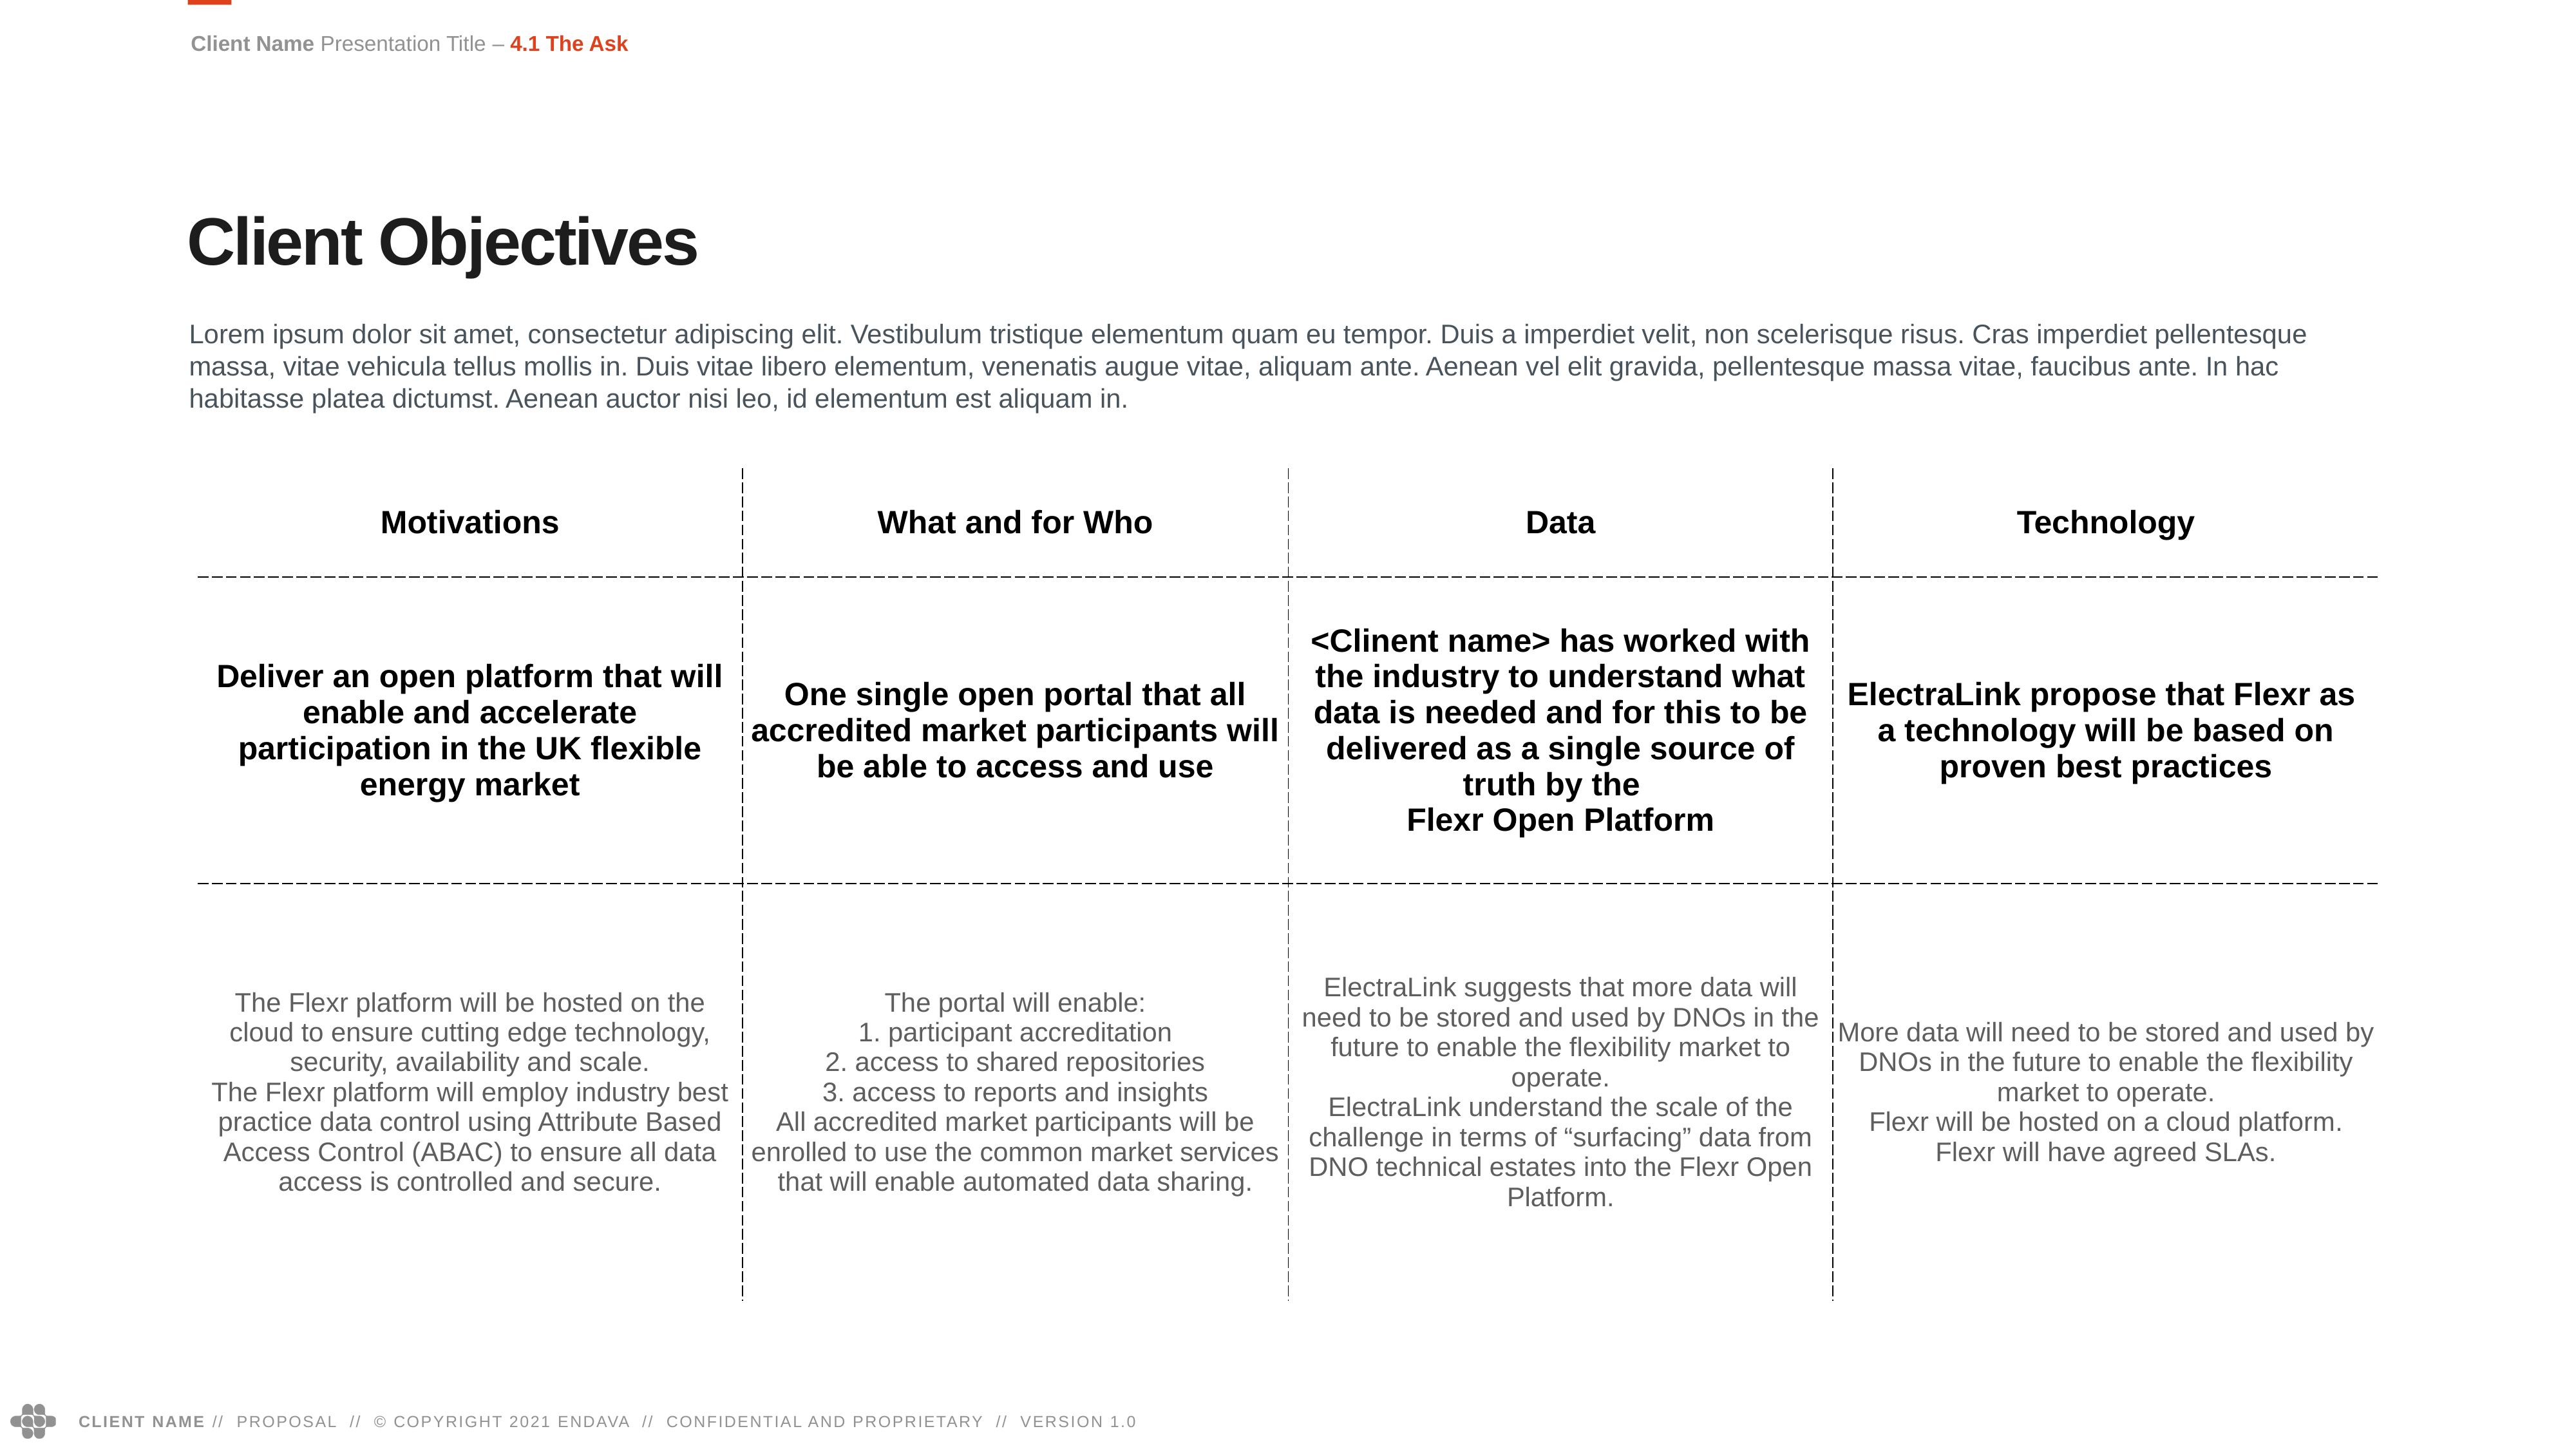

Client Name Presentation Title – 4.1 The Ask
Client Objectives
Lorem ipsum dolor sit amet, consectetur adipiscing elit. Vestibulum tristique elementum quam eu tempor. Duis a imperdiet velit, non scelerisque risus. Cras imperdiet pellentesque massa, vitae vehicula tellus mollis in. Duis vitae libero elementum, venenatis augue vitae, aliquam ante. Aenean vel elit gravida, pellentesque massa vitae, faucibus ante. In hac habitasse platea dictumst. Aenean auctor nisi leo, id elementum est aliquam in.
| Motivations | What and for Who | Data | Technology |
| --- | --- | --- | --- |
| Deliver an open platform that will enable and accelerate participation in the UK flexible energy market | One single open portal that all accredited market participants will be able to access and use | <Clinent name> has worked with the industry to understand what data is needed and for this to be delivered as a single source of truth by the   Flexr Open Platform | ElectraLink propose that Flexr as a technology will be based on proven best practices​ |
| The Flexr platform will be hosted on the cloud to ensure cutting edge technology, security, availability and scale.​ The Flexr platform will employ industry best practice data control using Attribute Based Access Control (ABAC) to ensure all data access is controlled and secure. | The portal will enable: 1. participant accreditation​ 2. access to shared repositories​ 3. access to reports and insights​ All accredited market participants will be enrolled to use the common market services that will enable automated data sharing. | ElectraLink suggests that more data will need to be stored and used by DNOs in the future to enable the flexibility market to operate.​ ElectraLink understand the scale of the challenge in terms of “surfacing” data from DNO technical estates into the Flexr Open Platform. | More data will need to be stored and used by DNOs in the future to enable the flexibility market to operate. ​Flexr will be hosted on a cloud platform​​. Flexr will have agreed SLAs. |